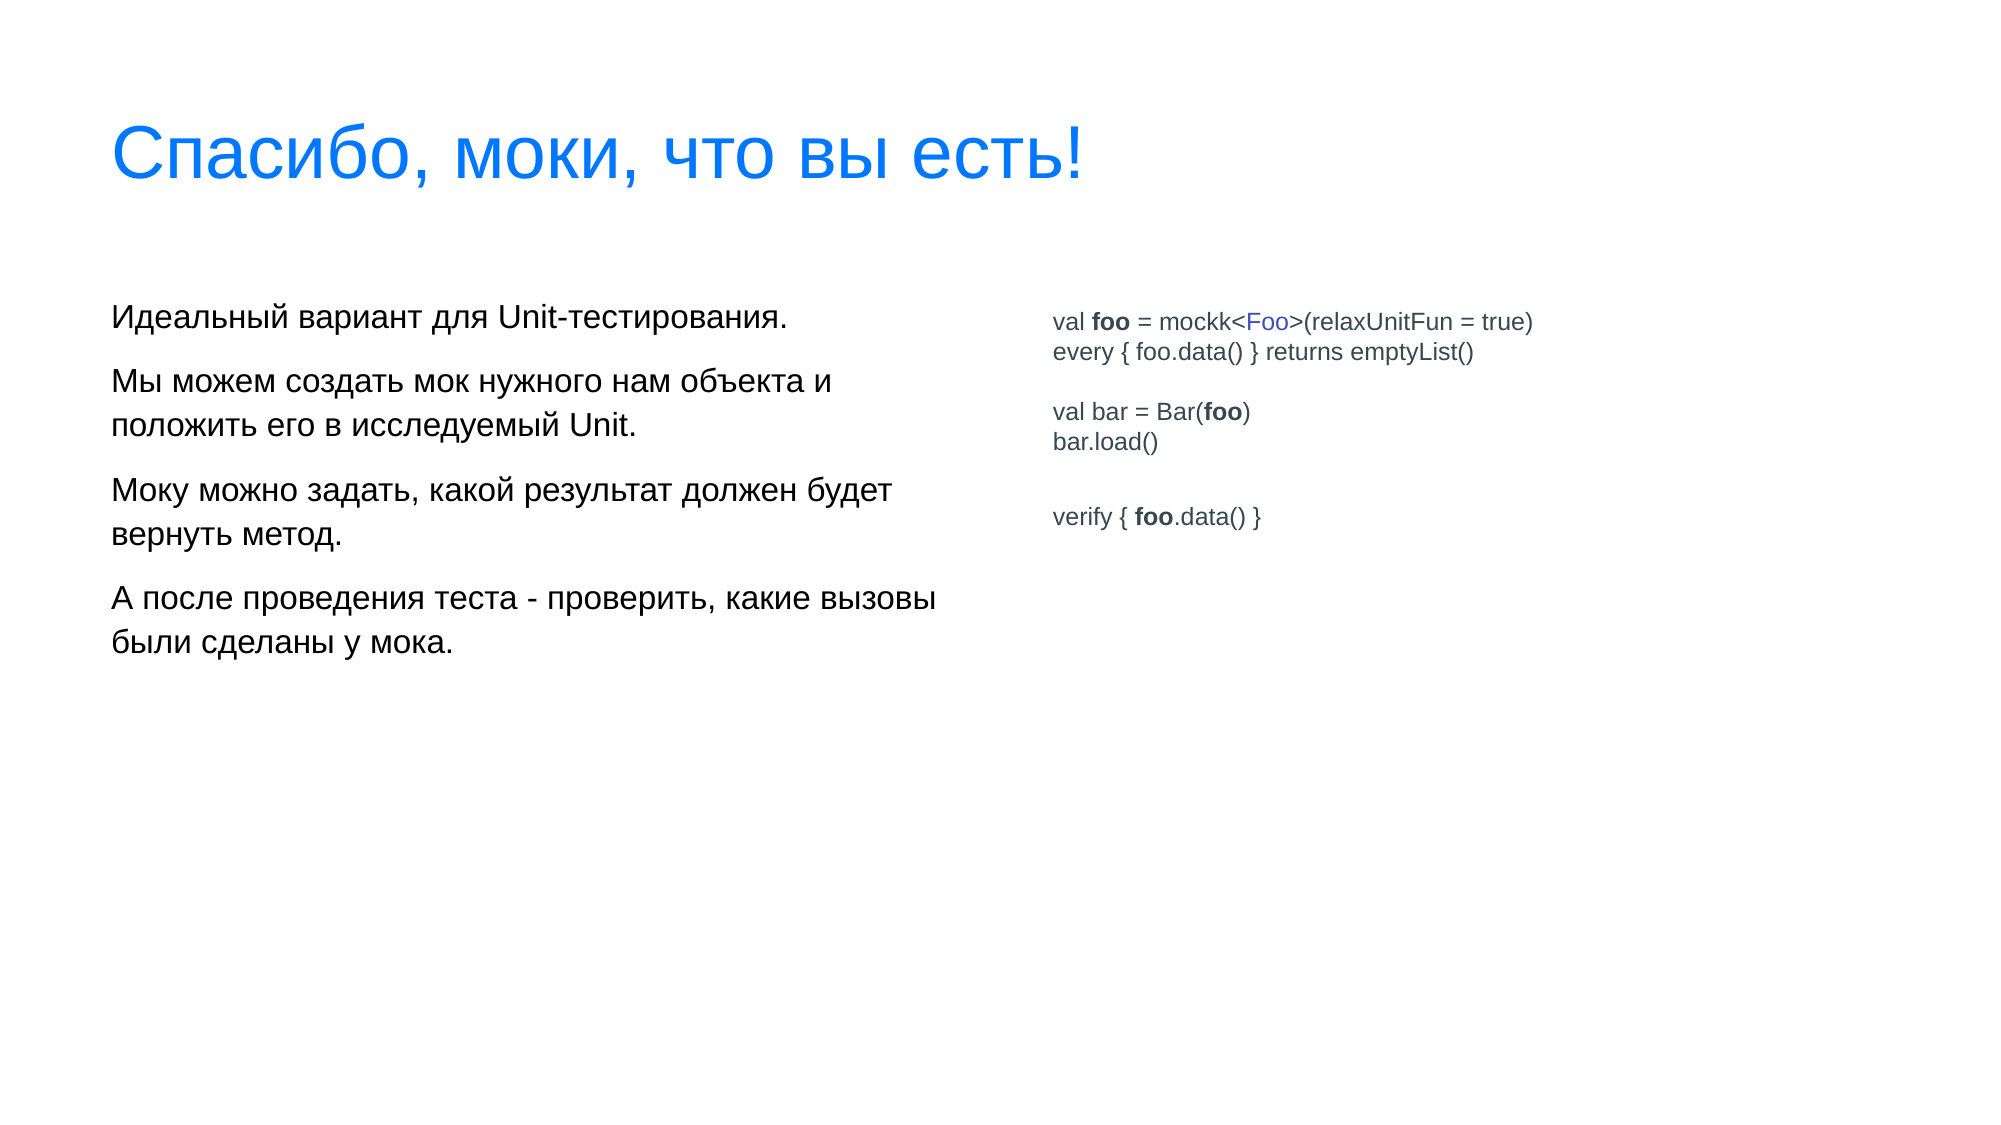

# Спасибо, моки, что вы есть!
Идеальный вариант для Unit-тестирования.
Мы можем создать мок нужного нам объекта и положить его в исследуемый Unit.
Моку можно задать, какой результат должен будет вернуть метод.
А после проведения теста - проверить, какие вызовы были сделаны у мока.
val foo = mockk<Foo>(relaxUnitFun = true)
every { foo.data() } returns emptyList()

val bar = Bar(foo)
bar.load()

verify { foo.data() }